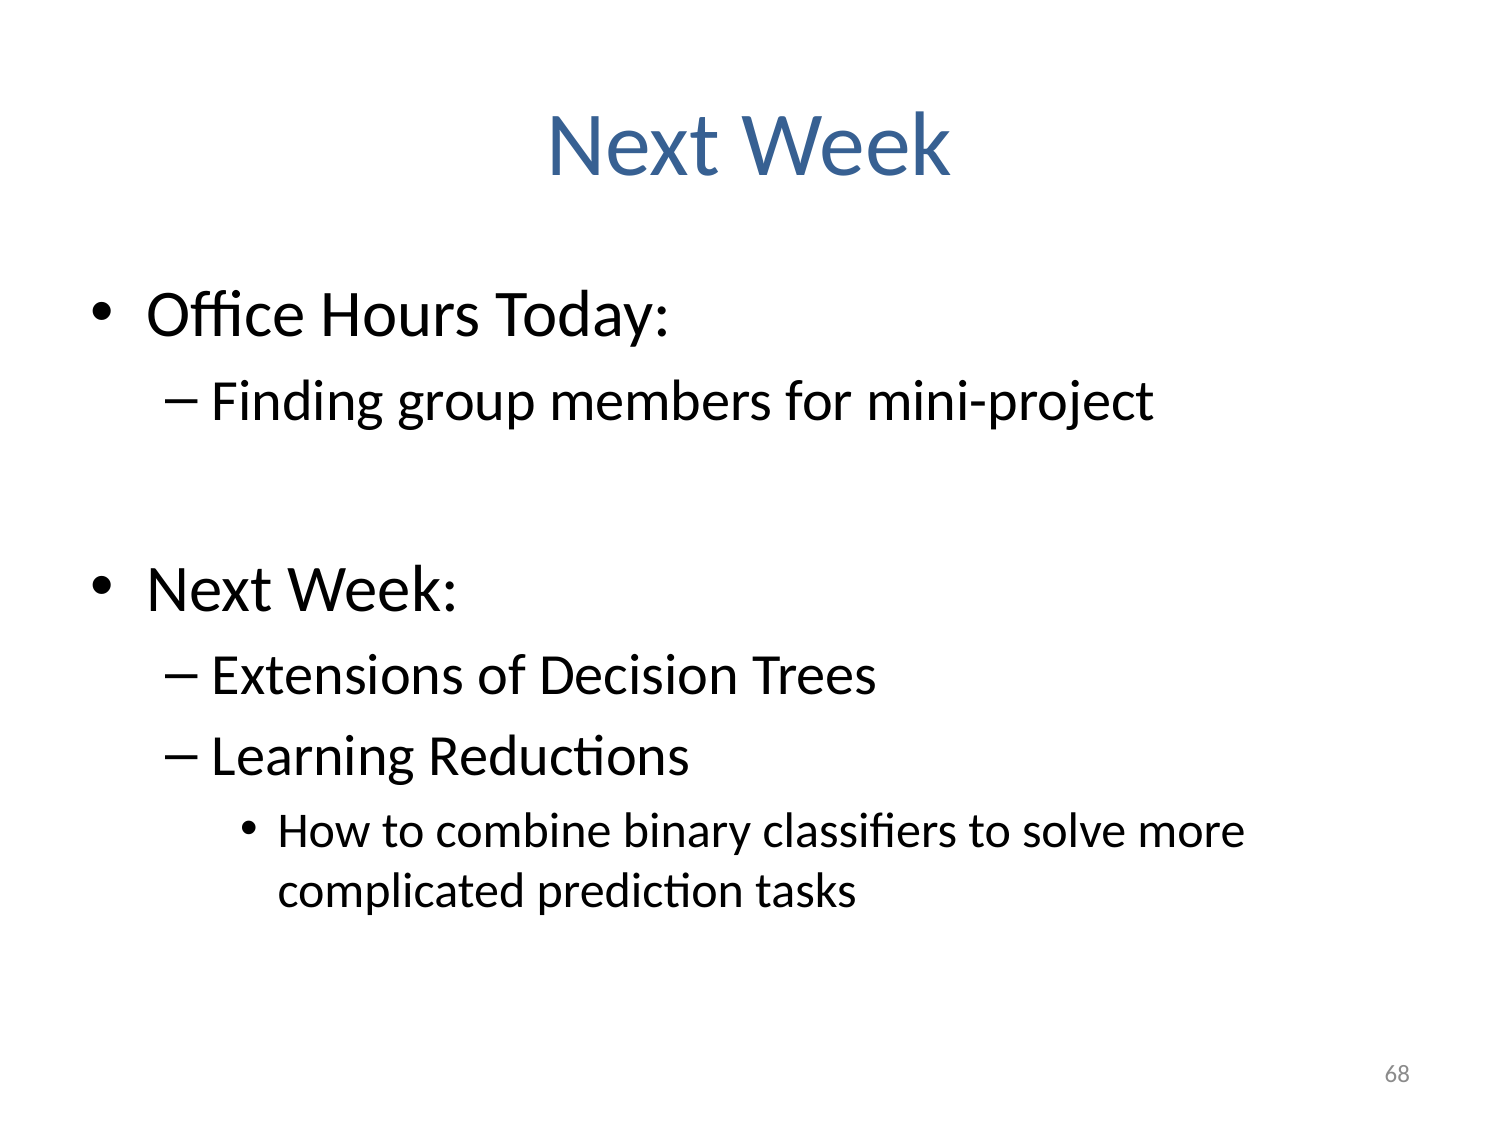

# Next Week
Office Hours Today:
Finding group members for mini-project

Next Week:
Extensions of Decision Trees
Learning Reductions
How to combine binary classifiers to solve more complicated prediction tasks
68